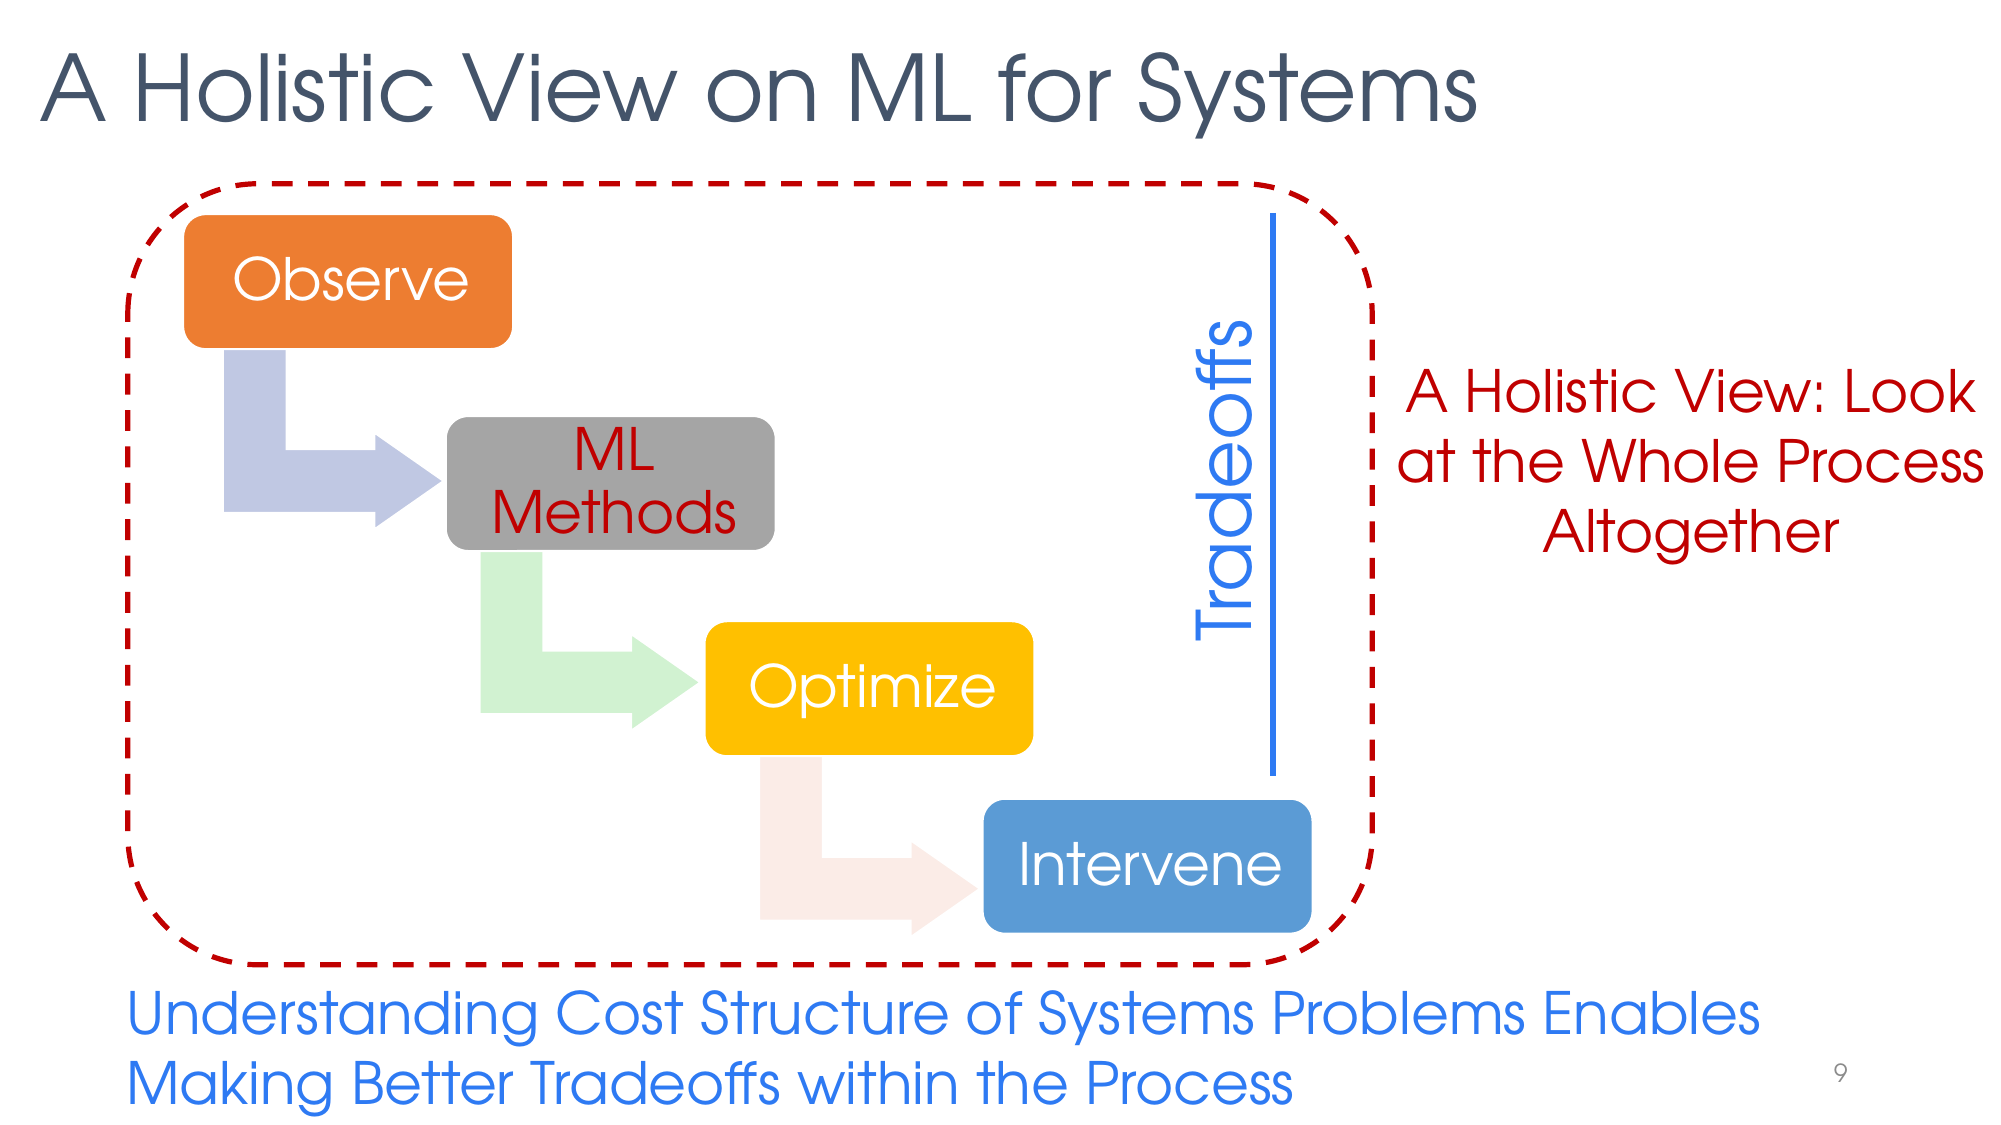

A Holistic View on ML for Systems
Observe
ML Methods
Optimize
Intervene

Tradeoffs
Understanding Cost Structure of Systems Problems Enables Making Better Tradeoffs within the Process
A Holistic View: Look at the Whole Process Altogether
9